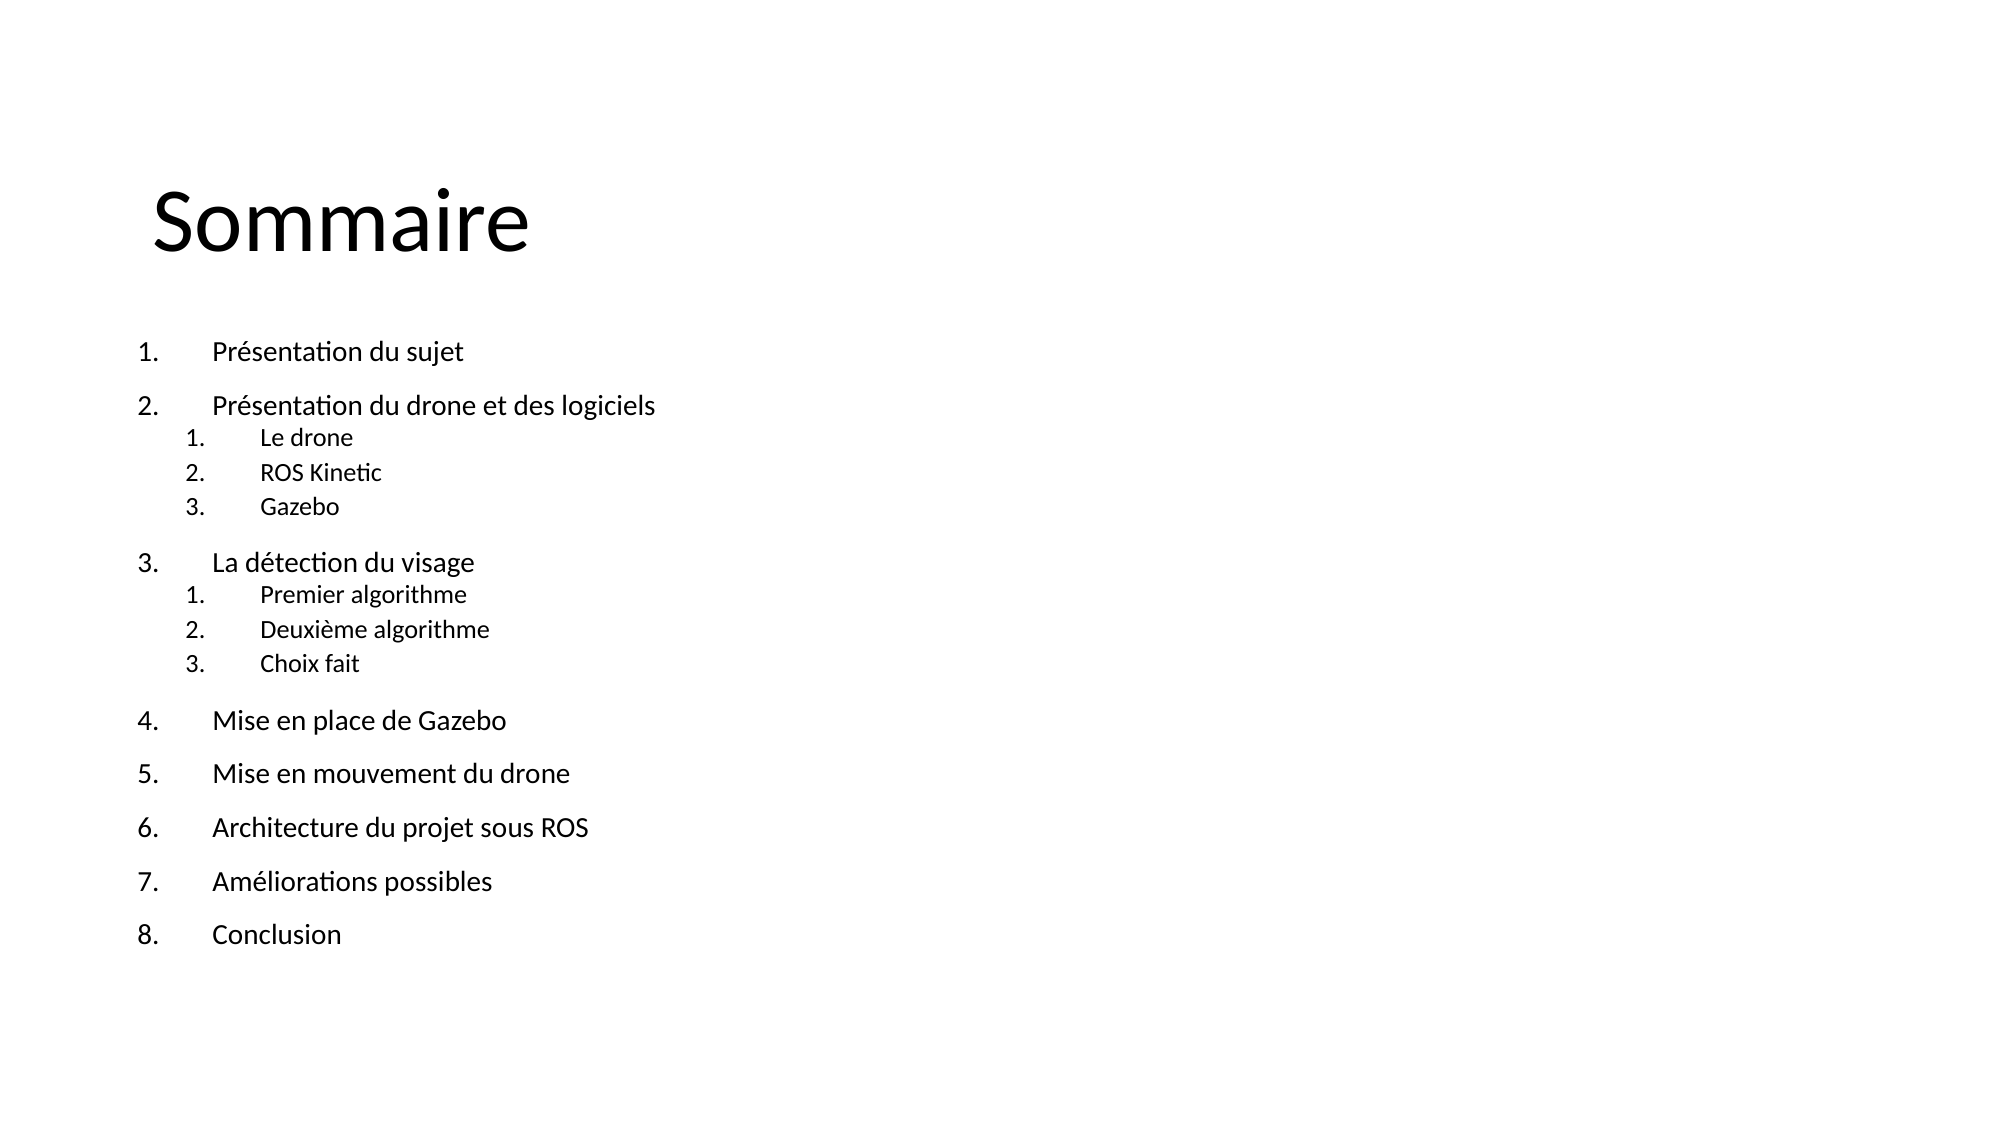

# Sommaire
Présentation du sujet
Présentation du drone et des logiciels
Le drone
ROS Kinetic
Gazebo
La détection du visage
Premier algorithme
Deuxième algorithme
Choix fait
Mise en place de Gazebo
Mise en mouvement du drone
Architecture du projet sous ROS
Améliorations possibles
Conclusion